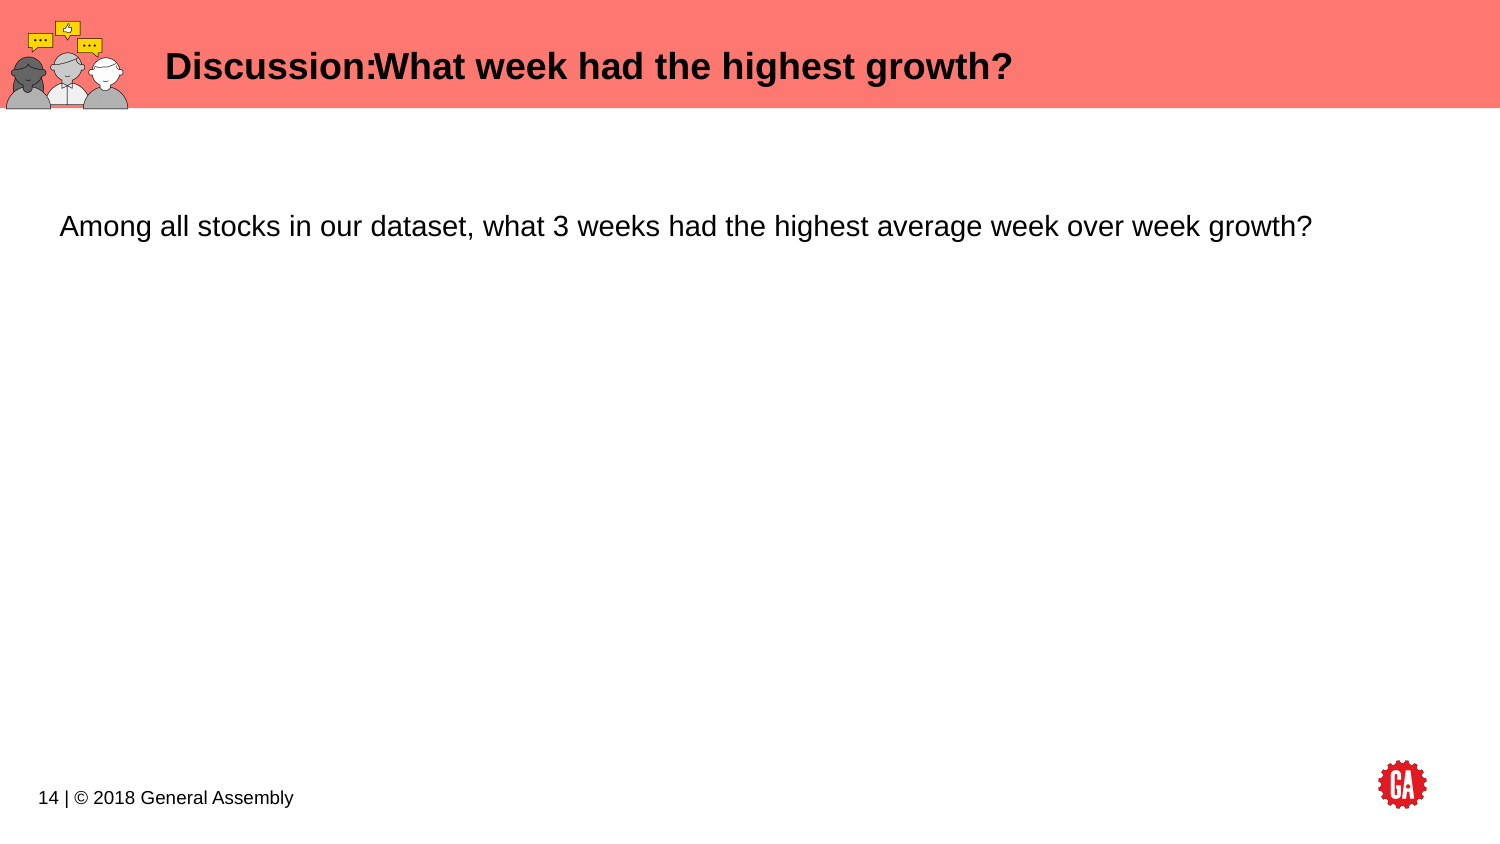

# What week had the highest growth?
Among all stocks in our dataset, what 3 weeks had the highest average week over week growth?
14 | © 2018 General Assembly
14